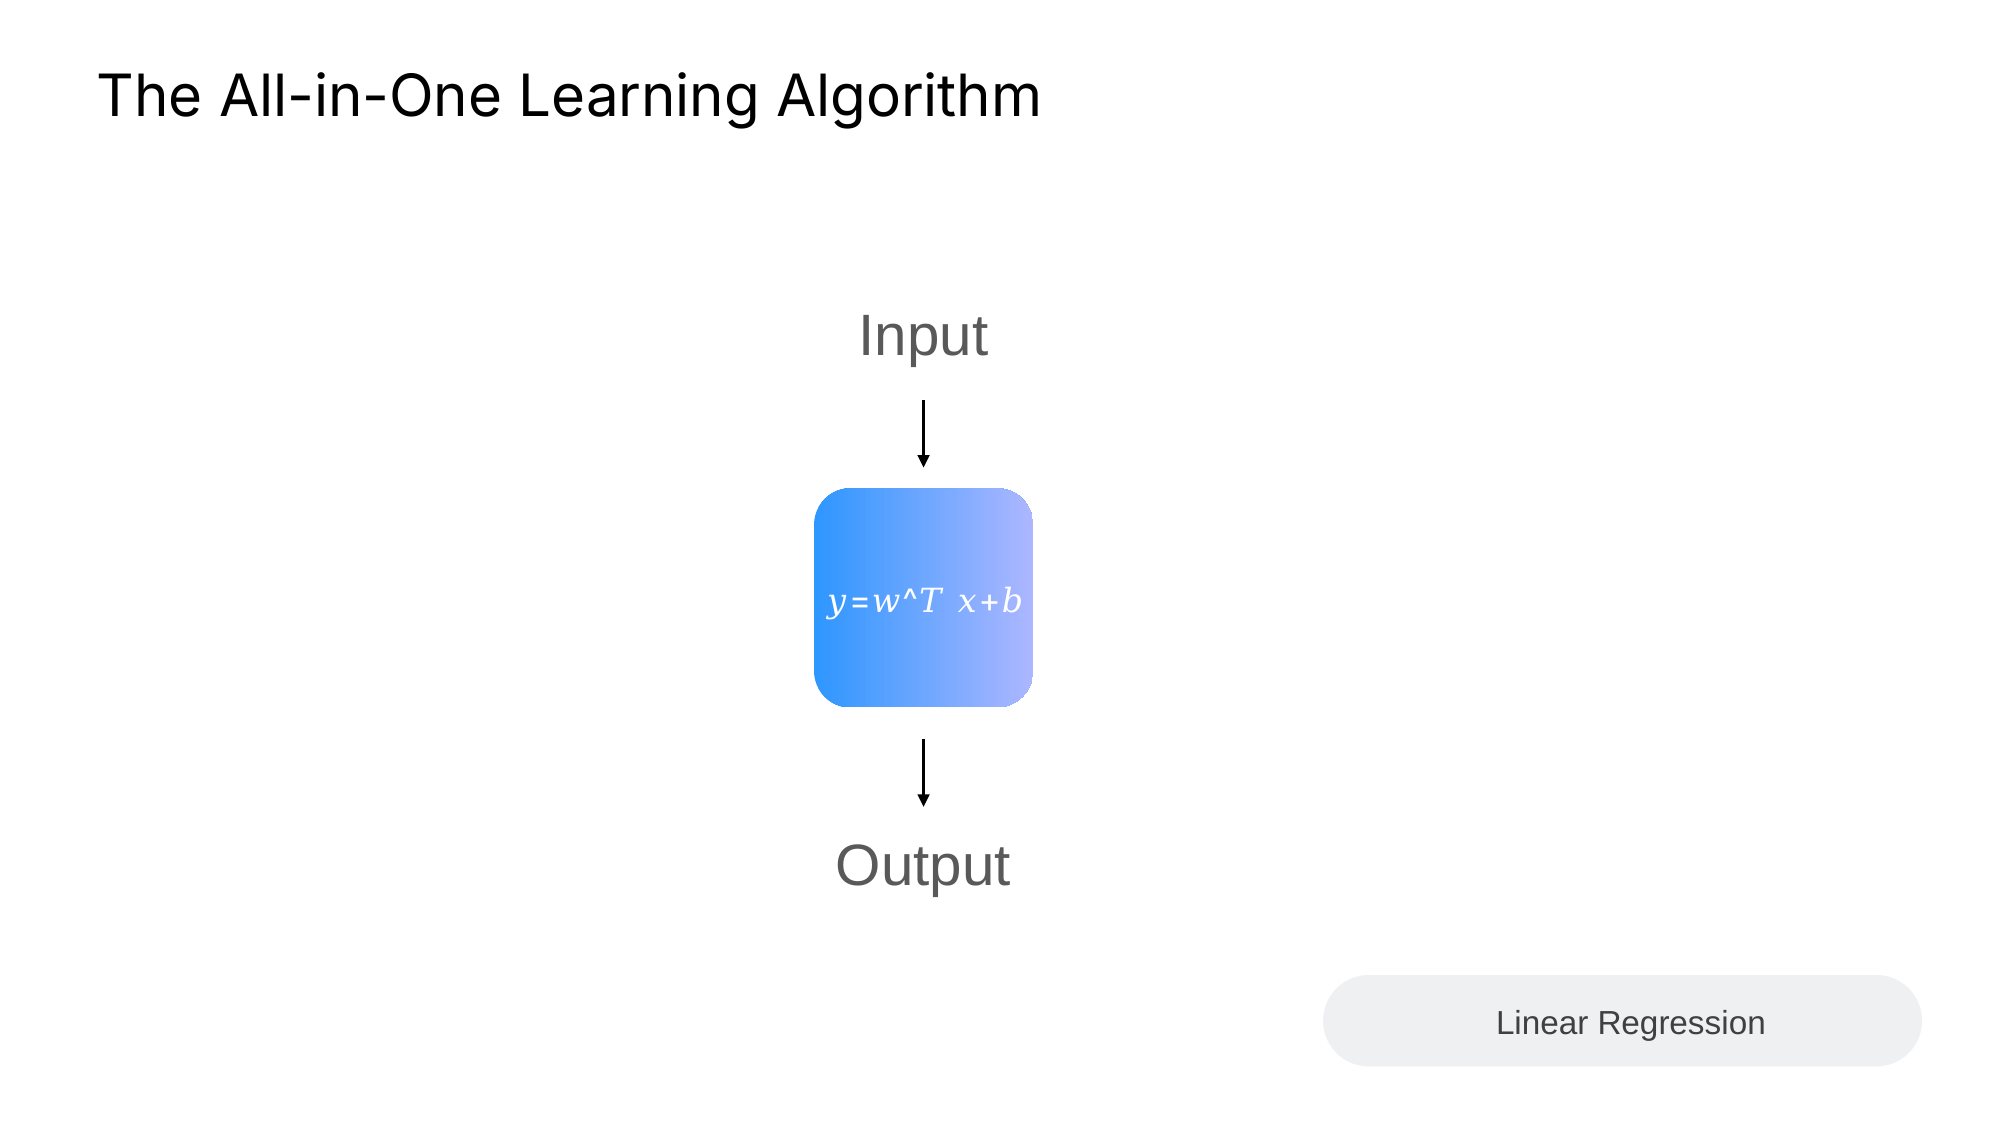

The All-in-One Learning Algorithm
Input

𝑦=𝑤^𝑇 𝑥+𝑏

Output

Linear Regression